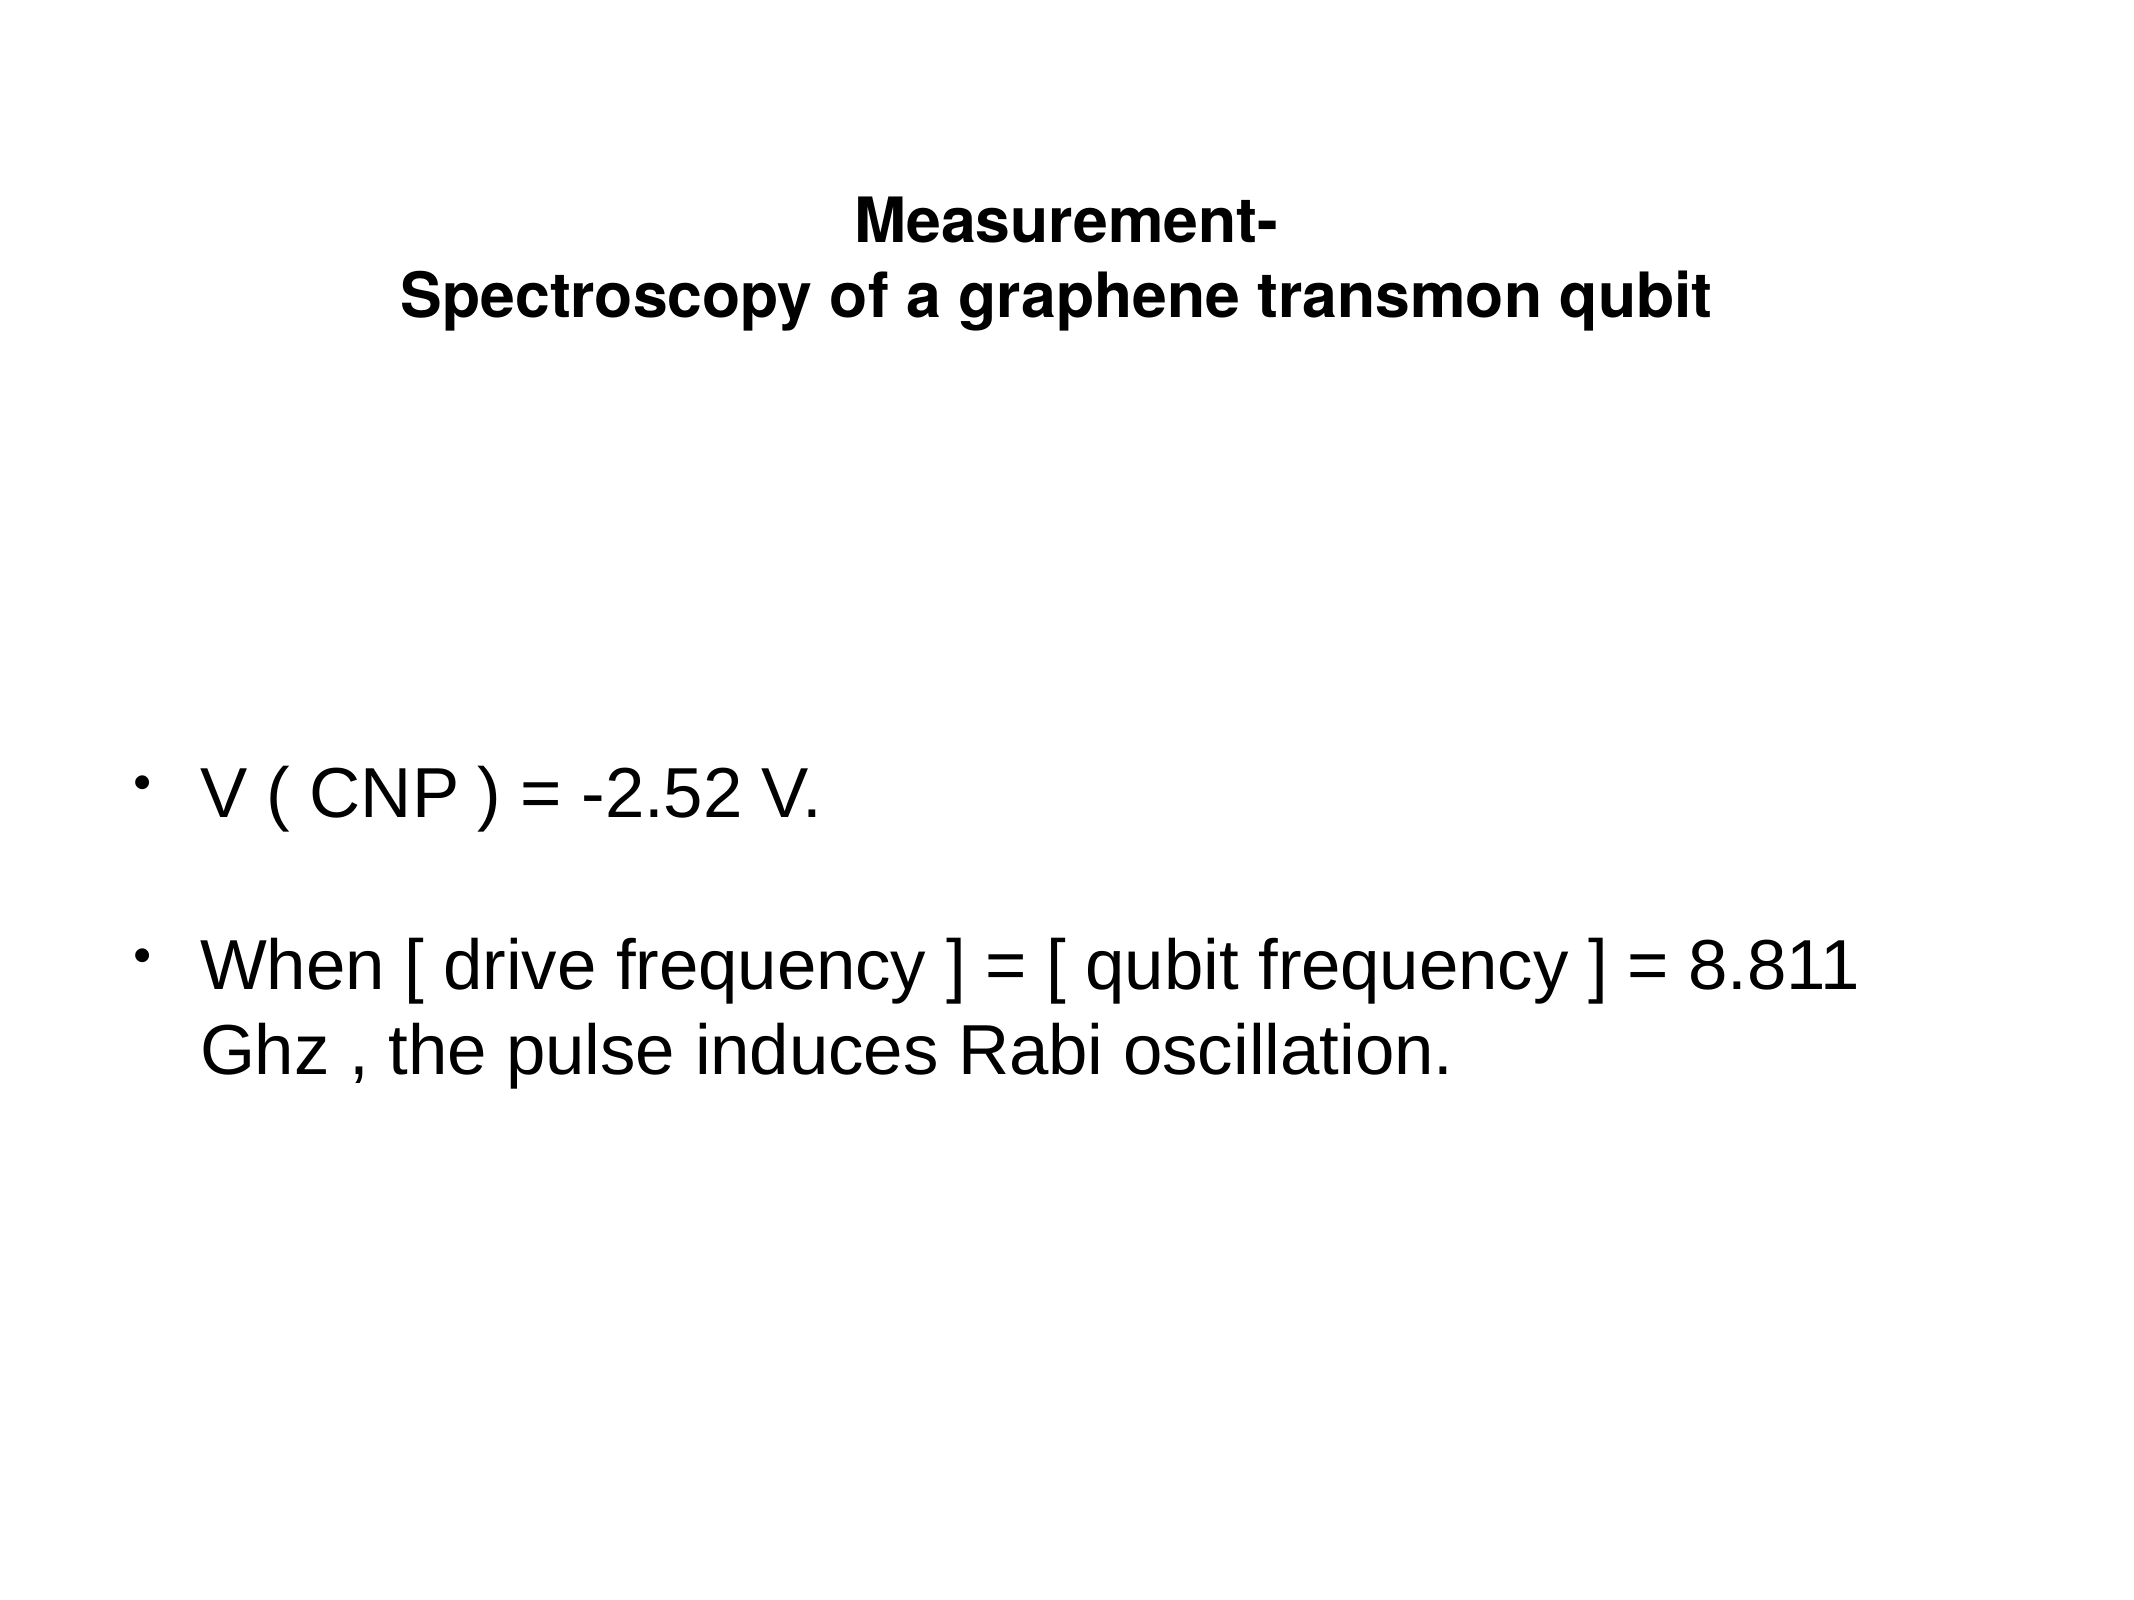

# Measurement-
Spectroscopy of a graphene transmon qubit
V ( CNP ) = -2.52 V.
When [ drive frequency ] = [ qubit frequency ] = 8.811 Ghz , the pulse induces Rabi oscillation.